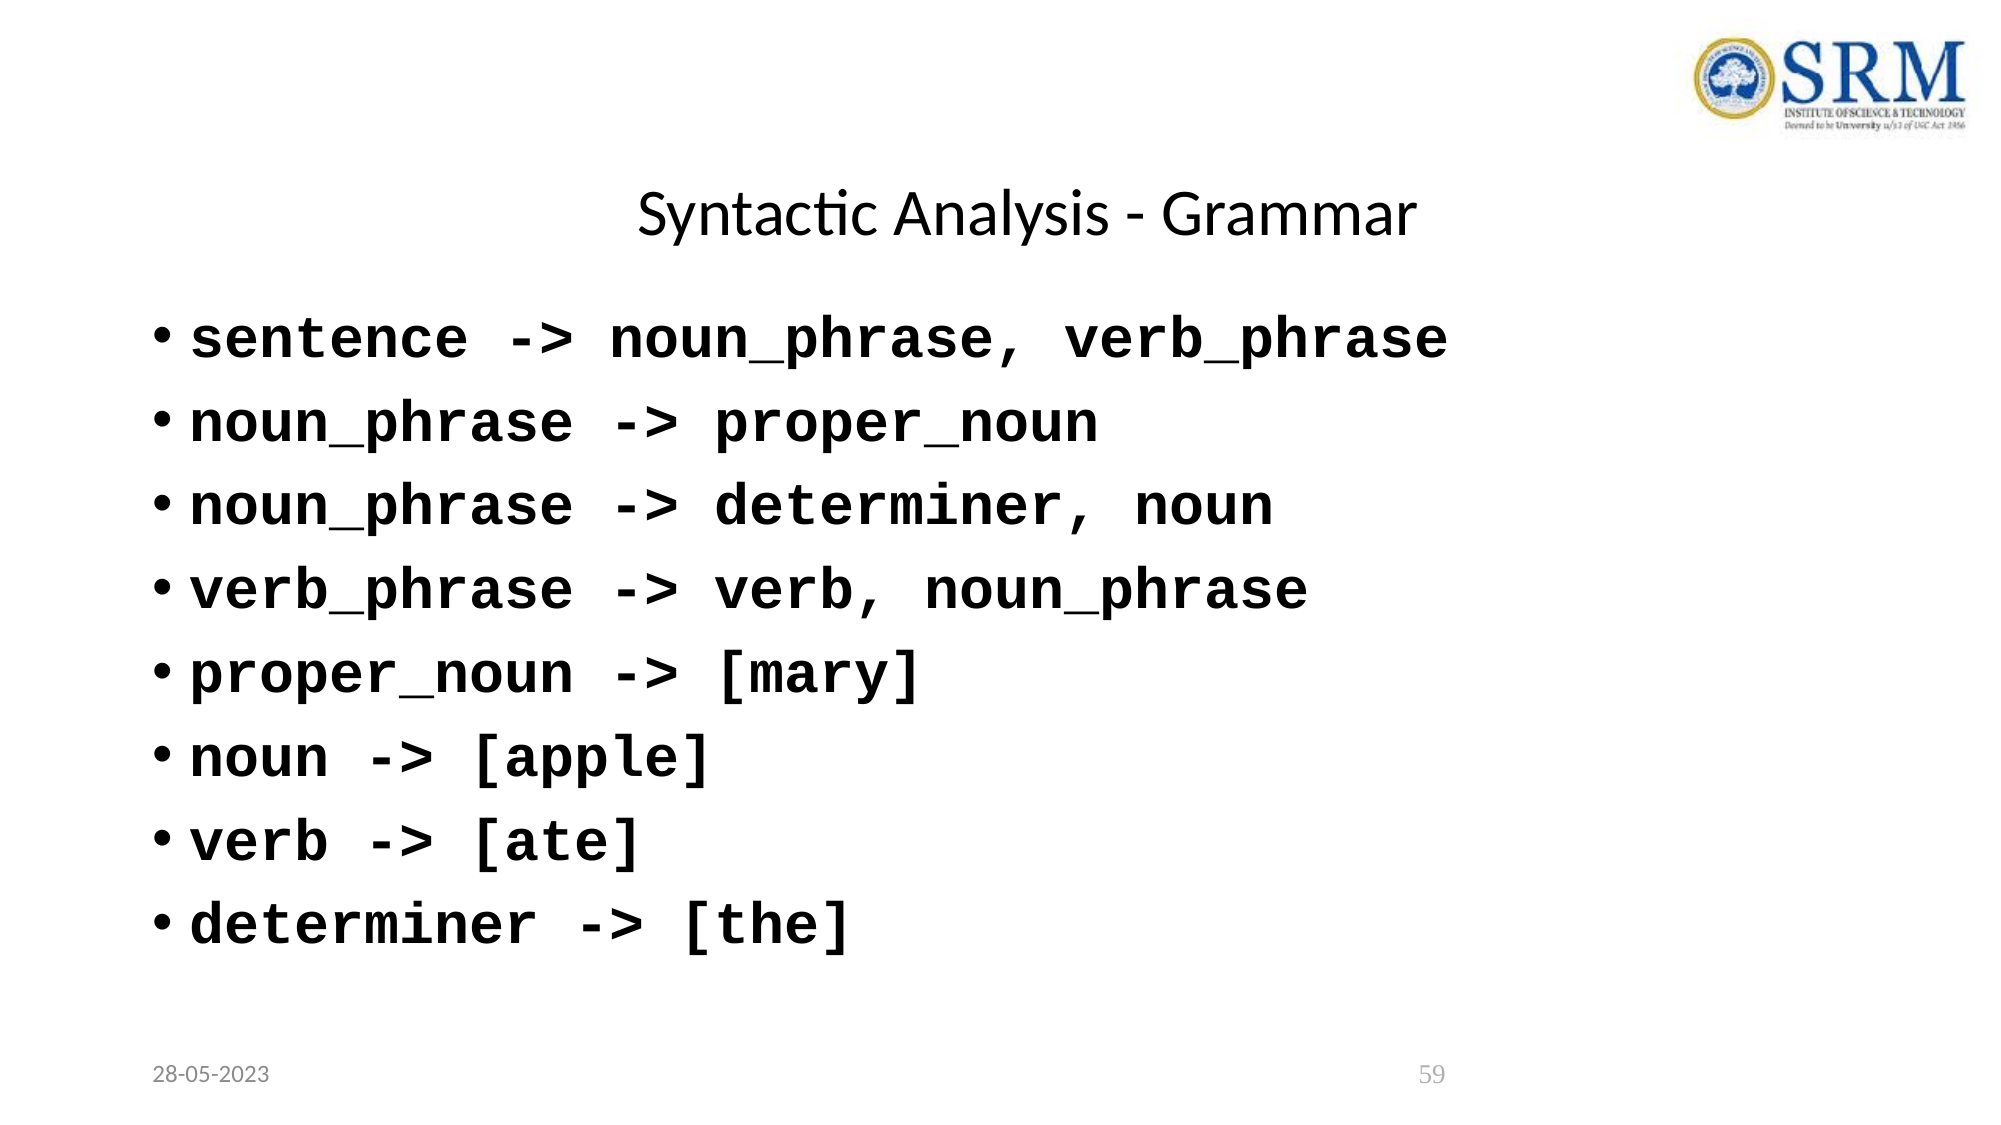

# Syntactic Analysis - Grammar
sentence -> noun_phrase, verb_phrase
noun_phrase -> proper_noun
noun_phrase -> determiner, noun
verb_phrase -> verb, noun_phrase
proper_noun -> [mary]
noun -> [apple]
verb -> [ate]
determiner -> [the]
28-05-2023
59